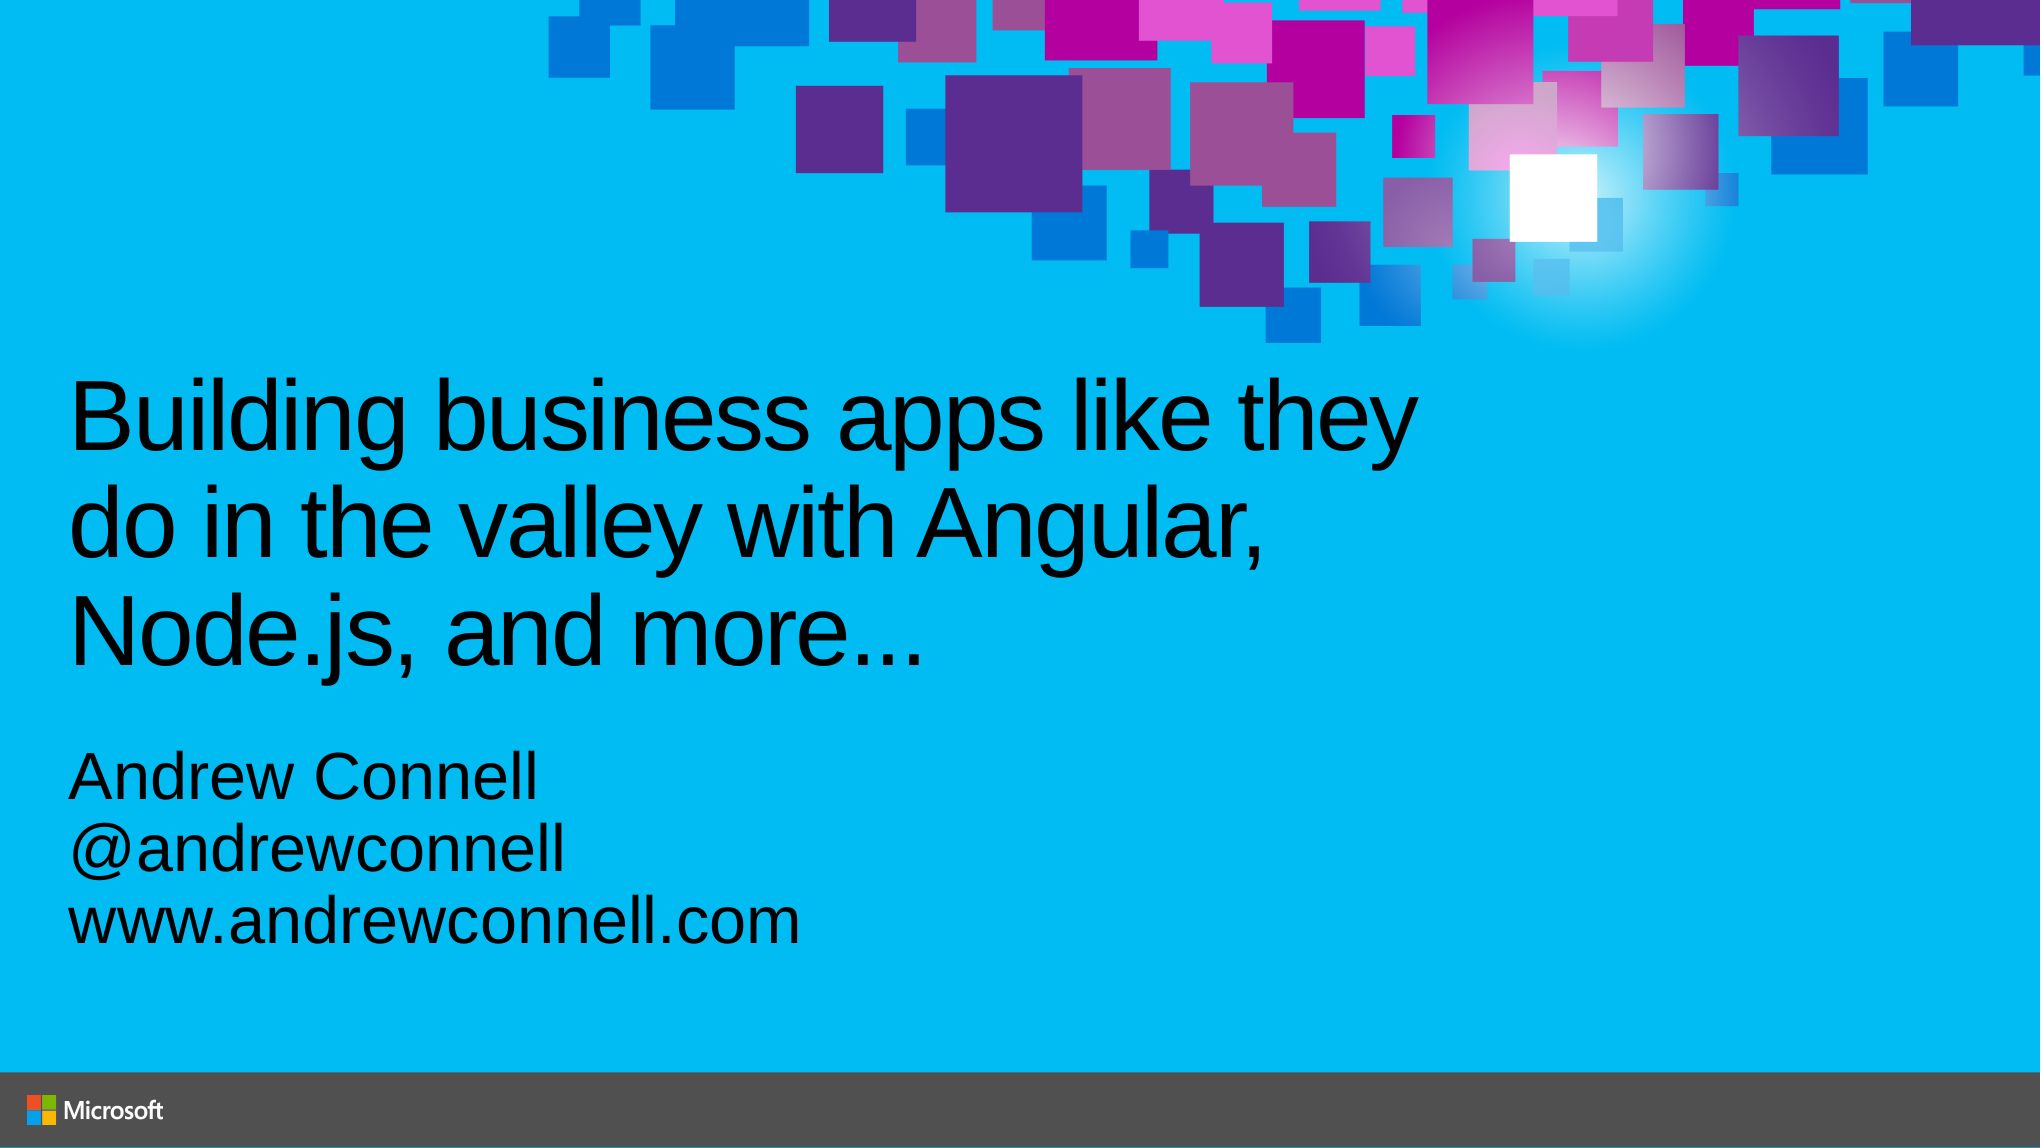

# Building business apps like they do in the valley with Angular, Node.js, and more...

Andrew Connell
@andrewconnell
www.andrewconnell.com